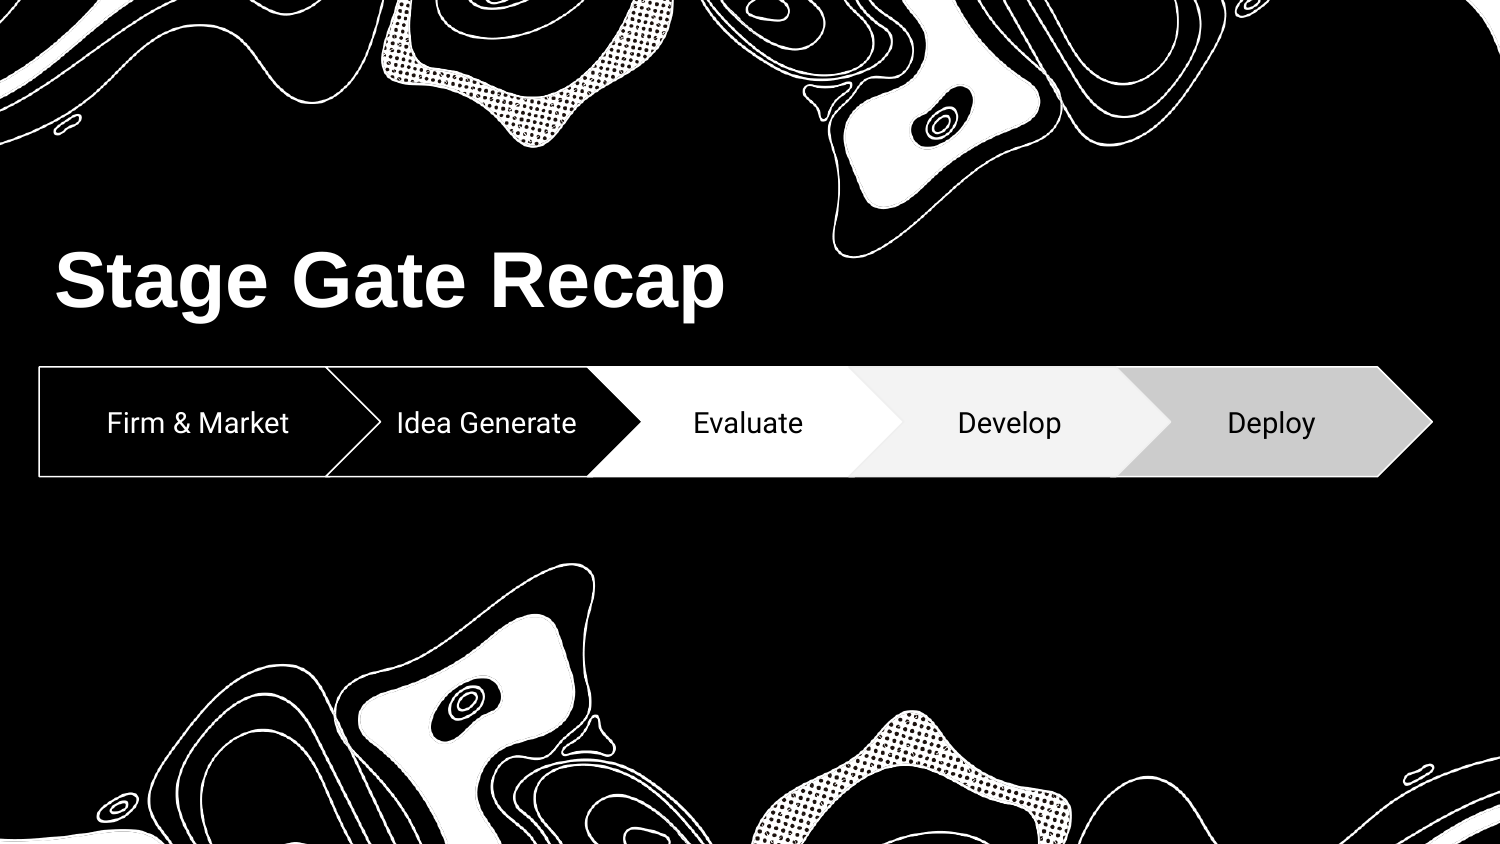

Stage Gate Recap
Idea Generate
Evaluate
Develop
Deploy
Firm & Market